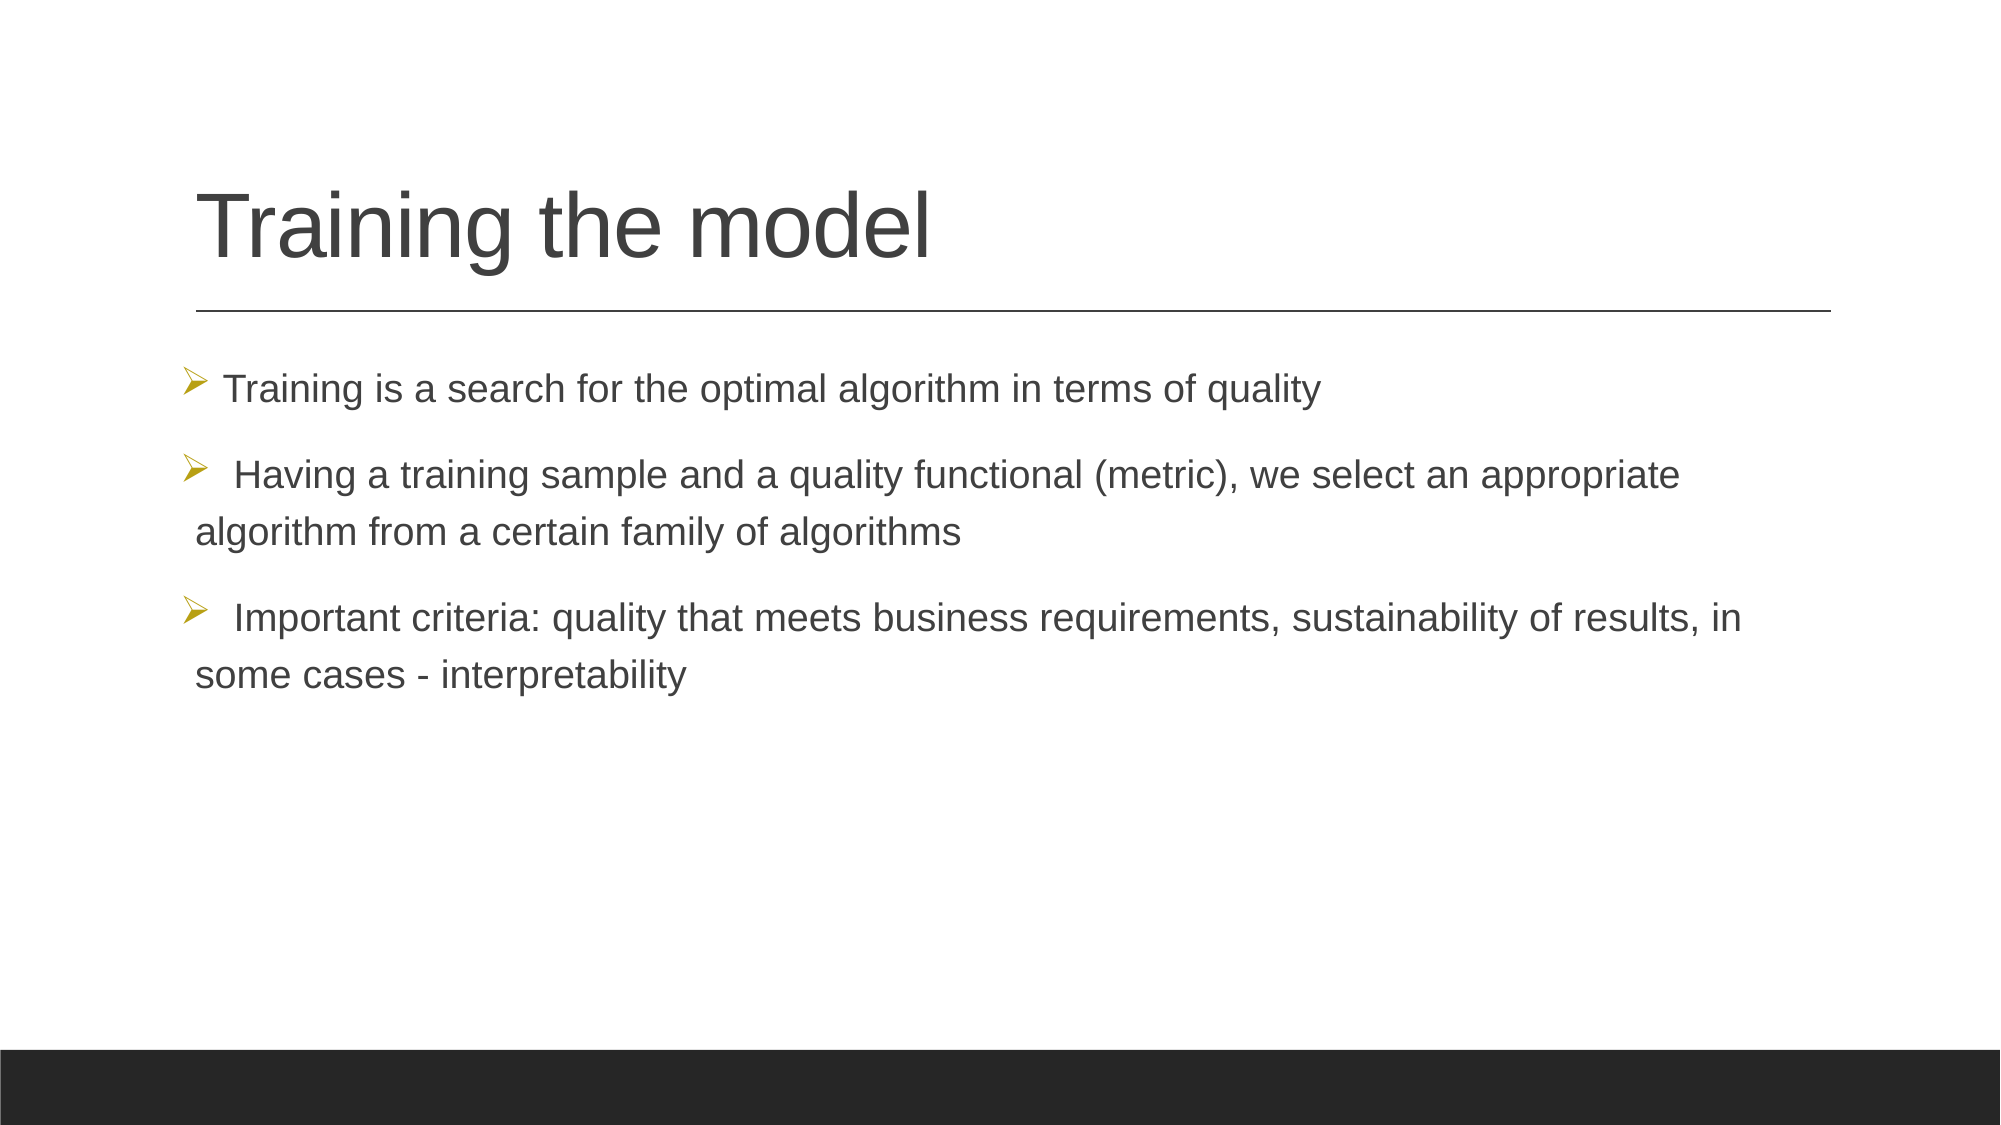

# Training the model
 Training is a search for the optimal algorithm in terms of quality
  Having a training sample and a quality functional (metric), we select an appropriate algorithm from a certain family of algorithms
  Important criteria: quality that meets business requirements, sustainability of results, in some cases - interpretability